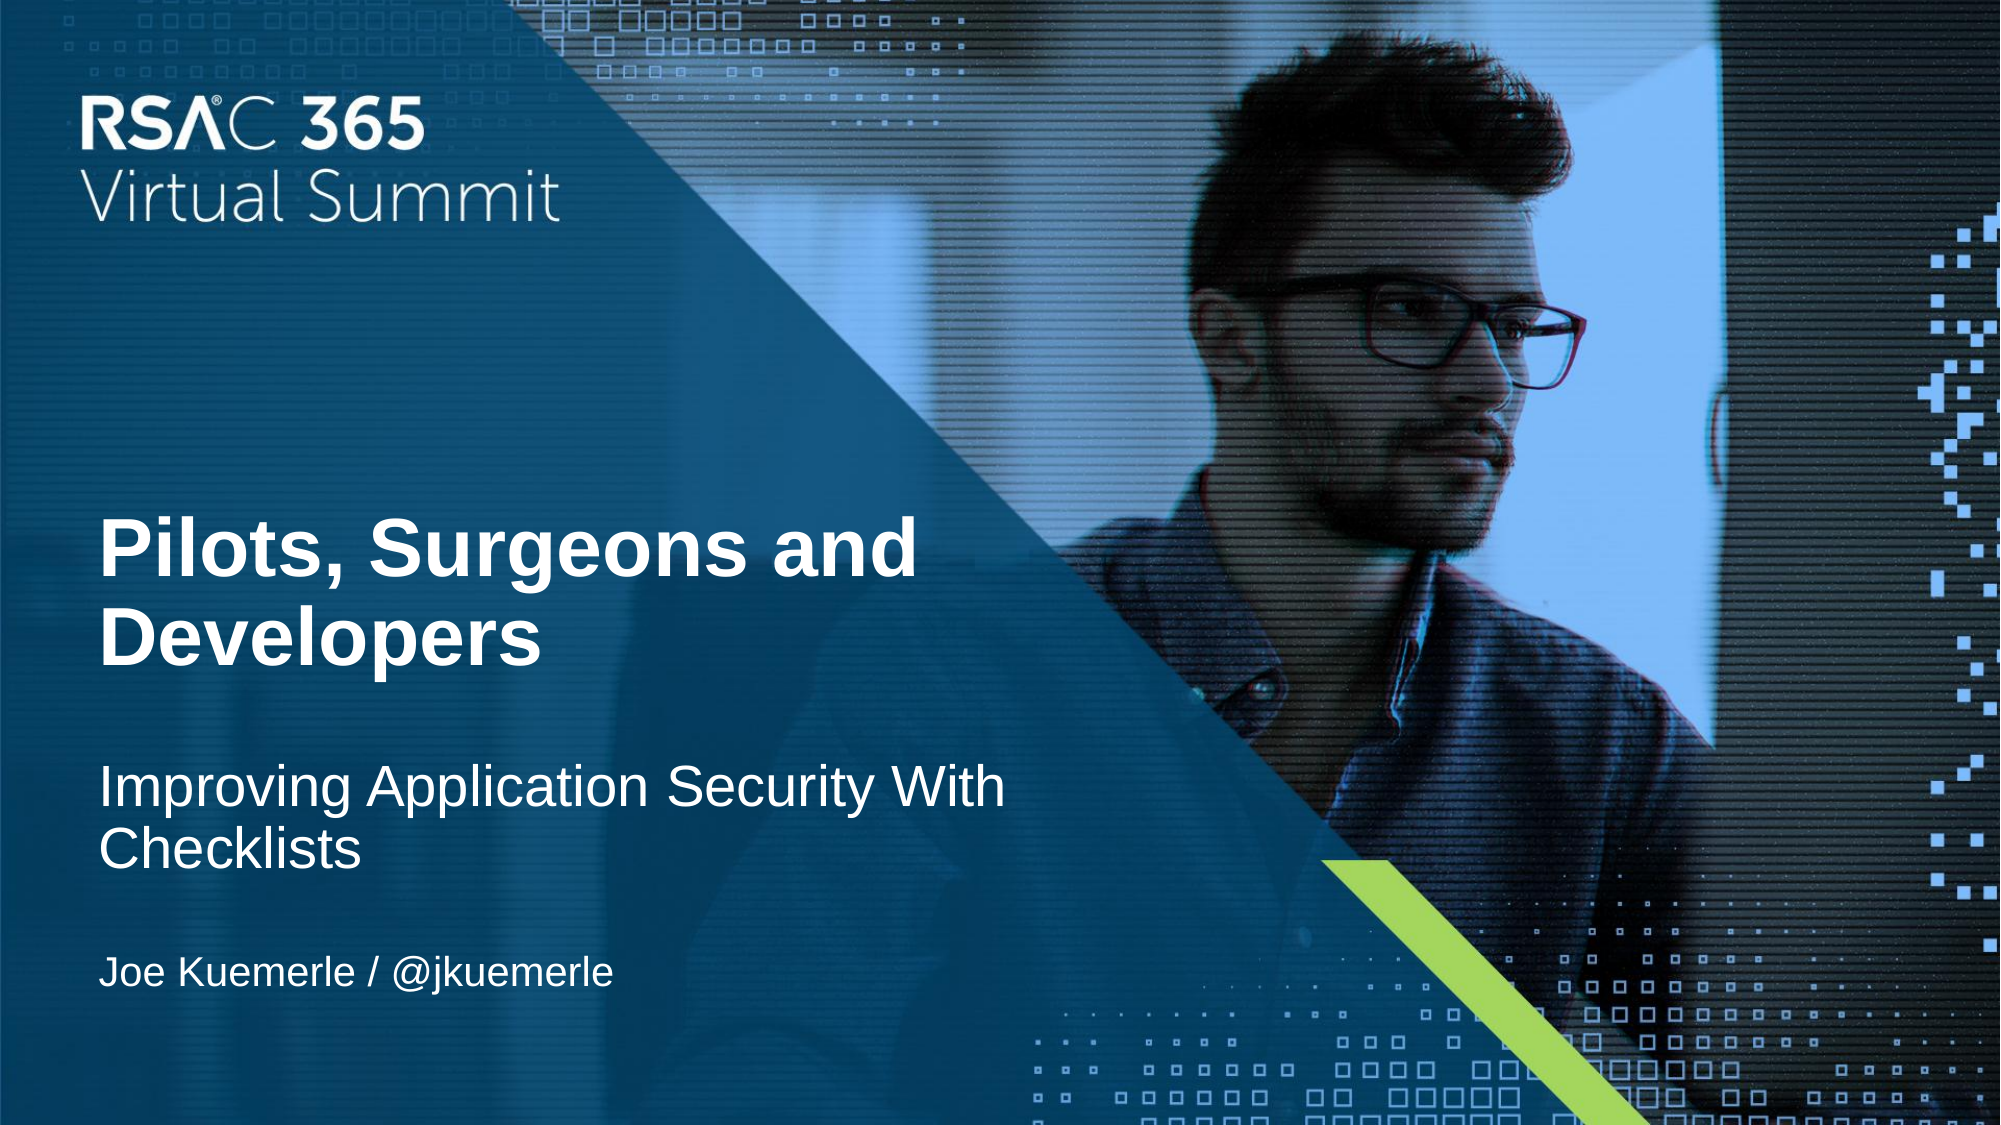

# Pilots, Surgeons and Developers Improving Application Security With Checklists
Joe Kuemerle / @jkuemerle